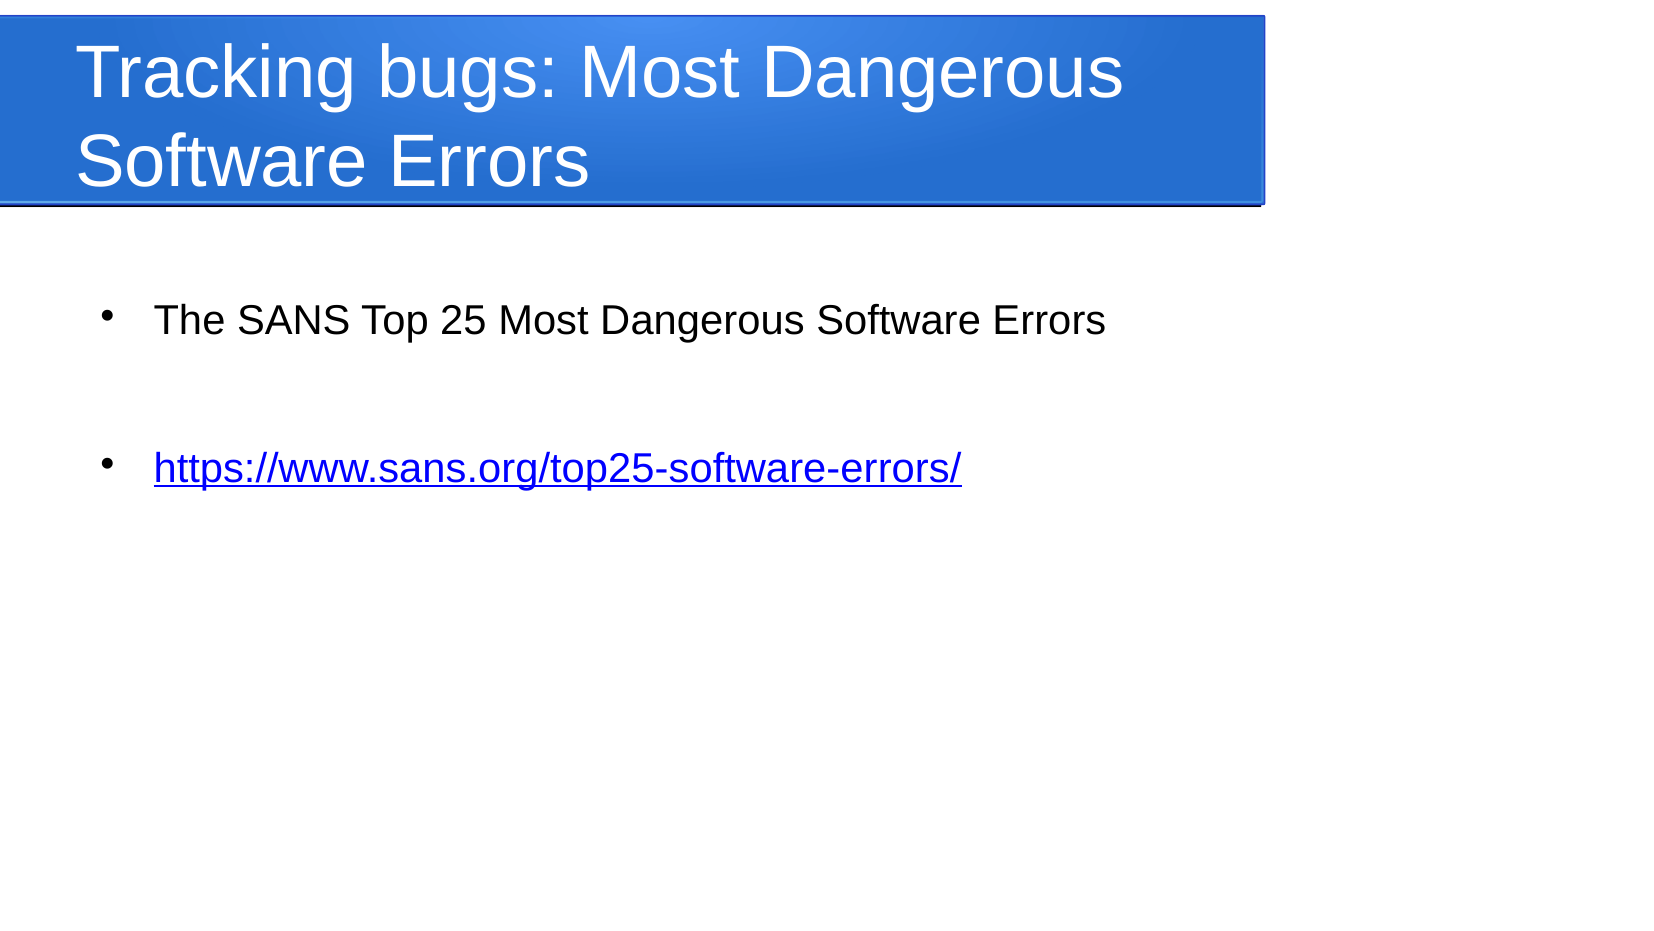

Tracking bugs: Most Dangerous Software Errors

The SANS Top 25 Most Dangerous Software Errors

https://www.sans.org/top25-software-errors/